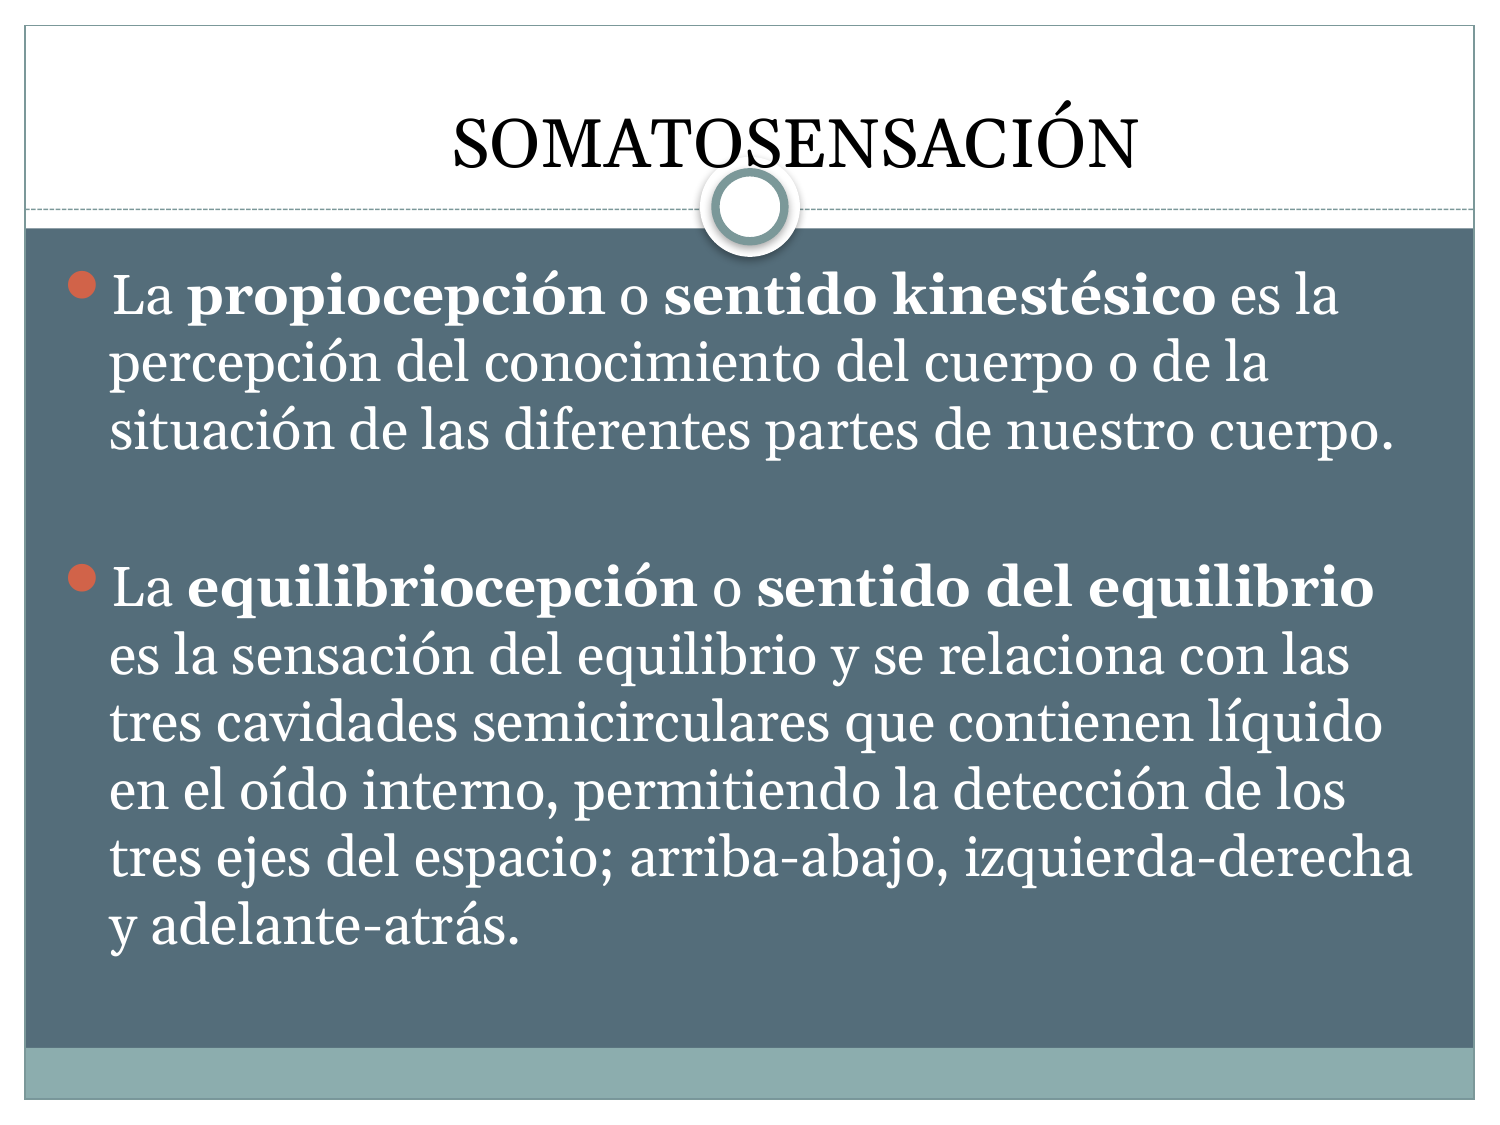

# SOMATOSENSACIÓN
La propiocepción o sentido kinestésico es la percepción del conocimiento del cuerpo o de la situación de las diferentes partes de nuestro cuerpo.

La equilibriocepción o sentido del equilibrio es la sensación del equilibrio y se relaciona con las tres cavidades semicirculares que contienen líquido en el oído interno, permitiendo la detección de los tres ejes del espacio; arriba-abajo, izquierda-derecha y adelante-atrás.